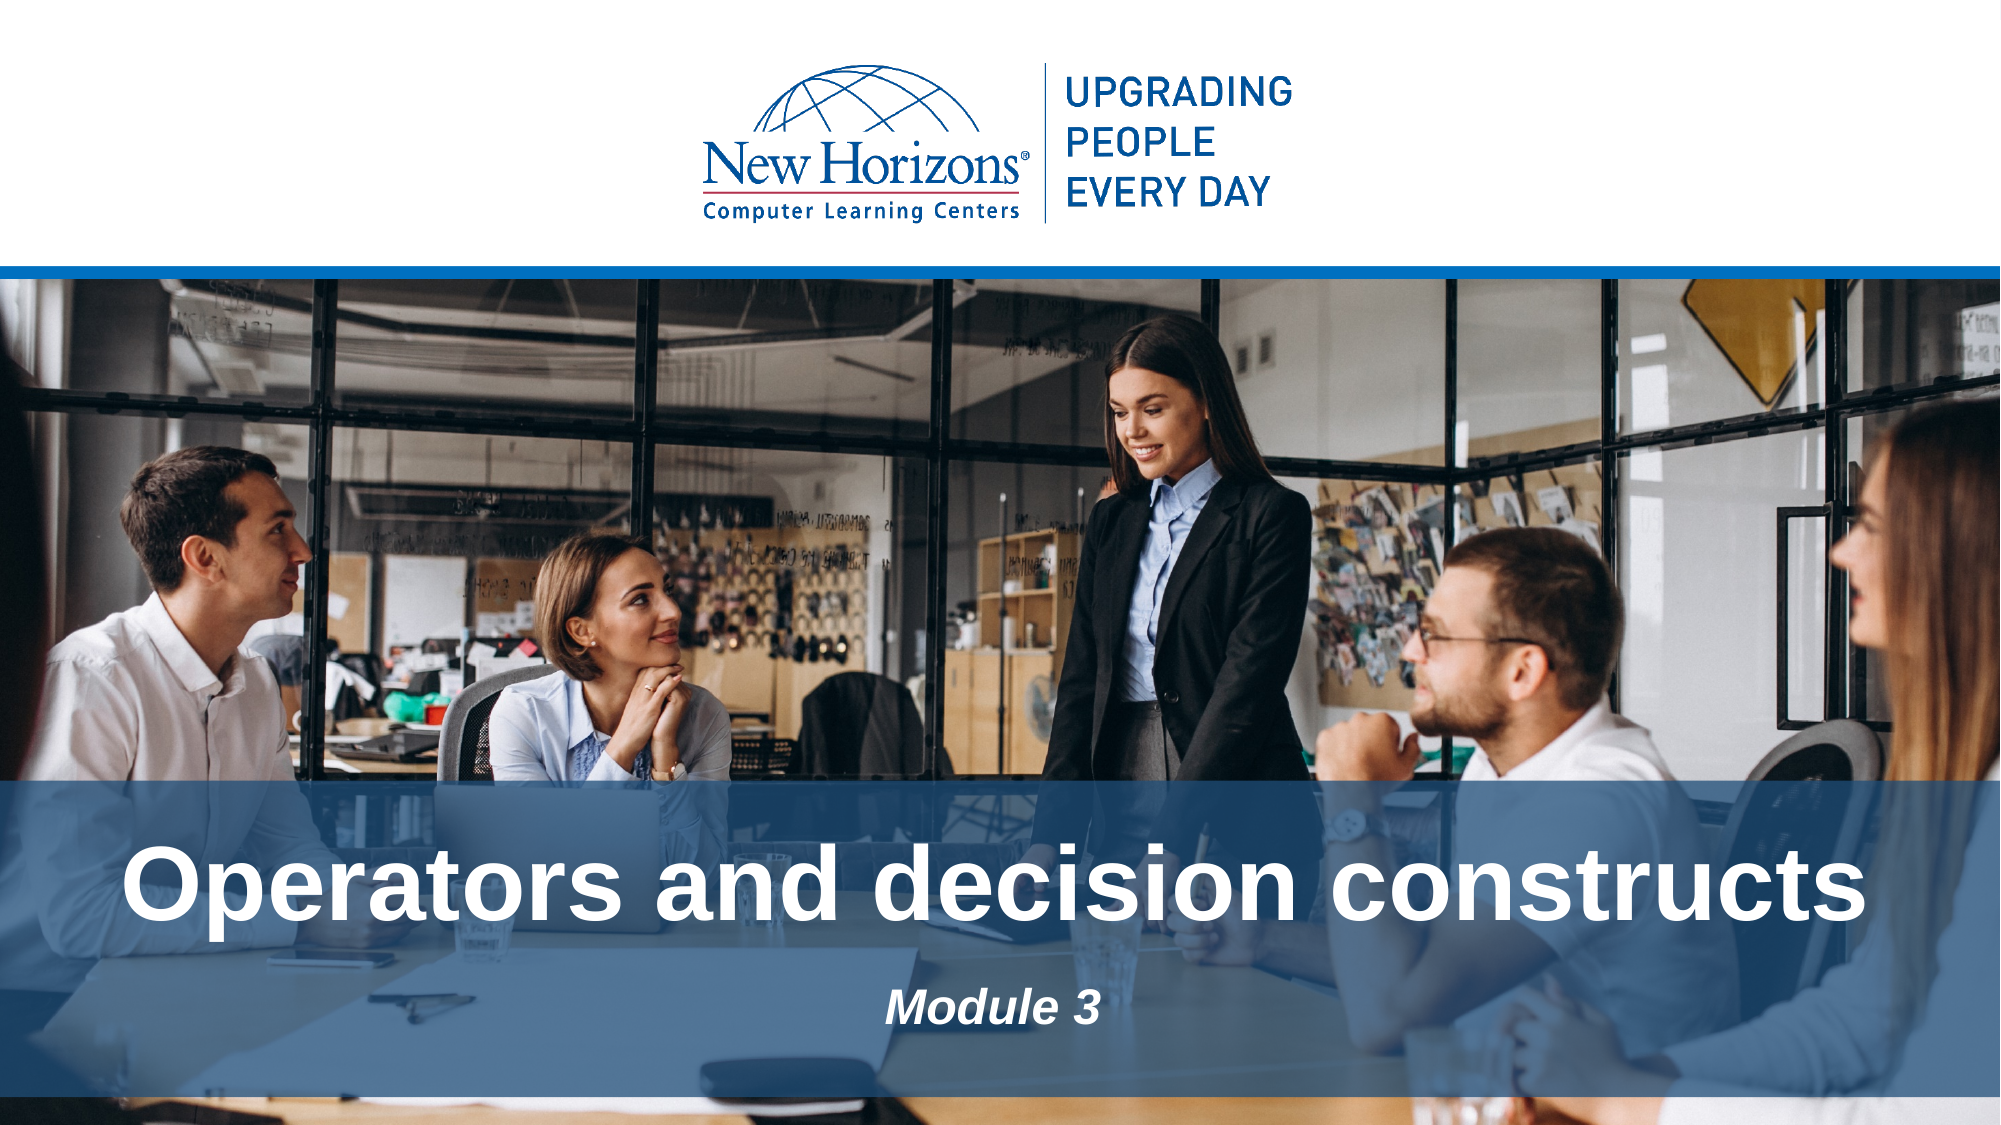

# Operators and decision constructs
Module 3